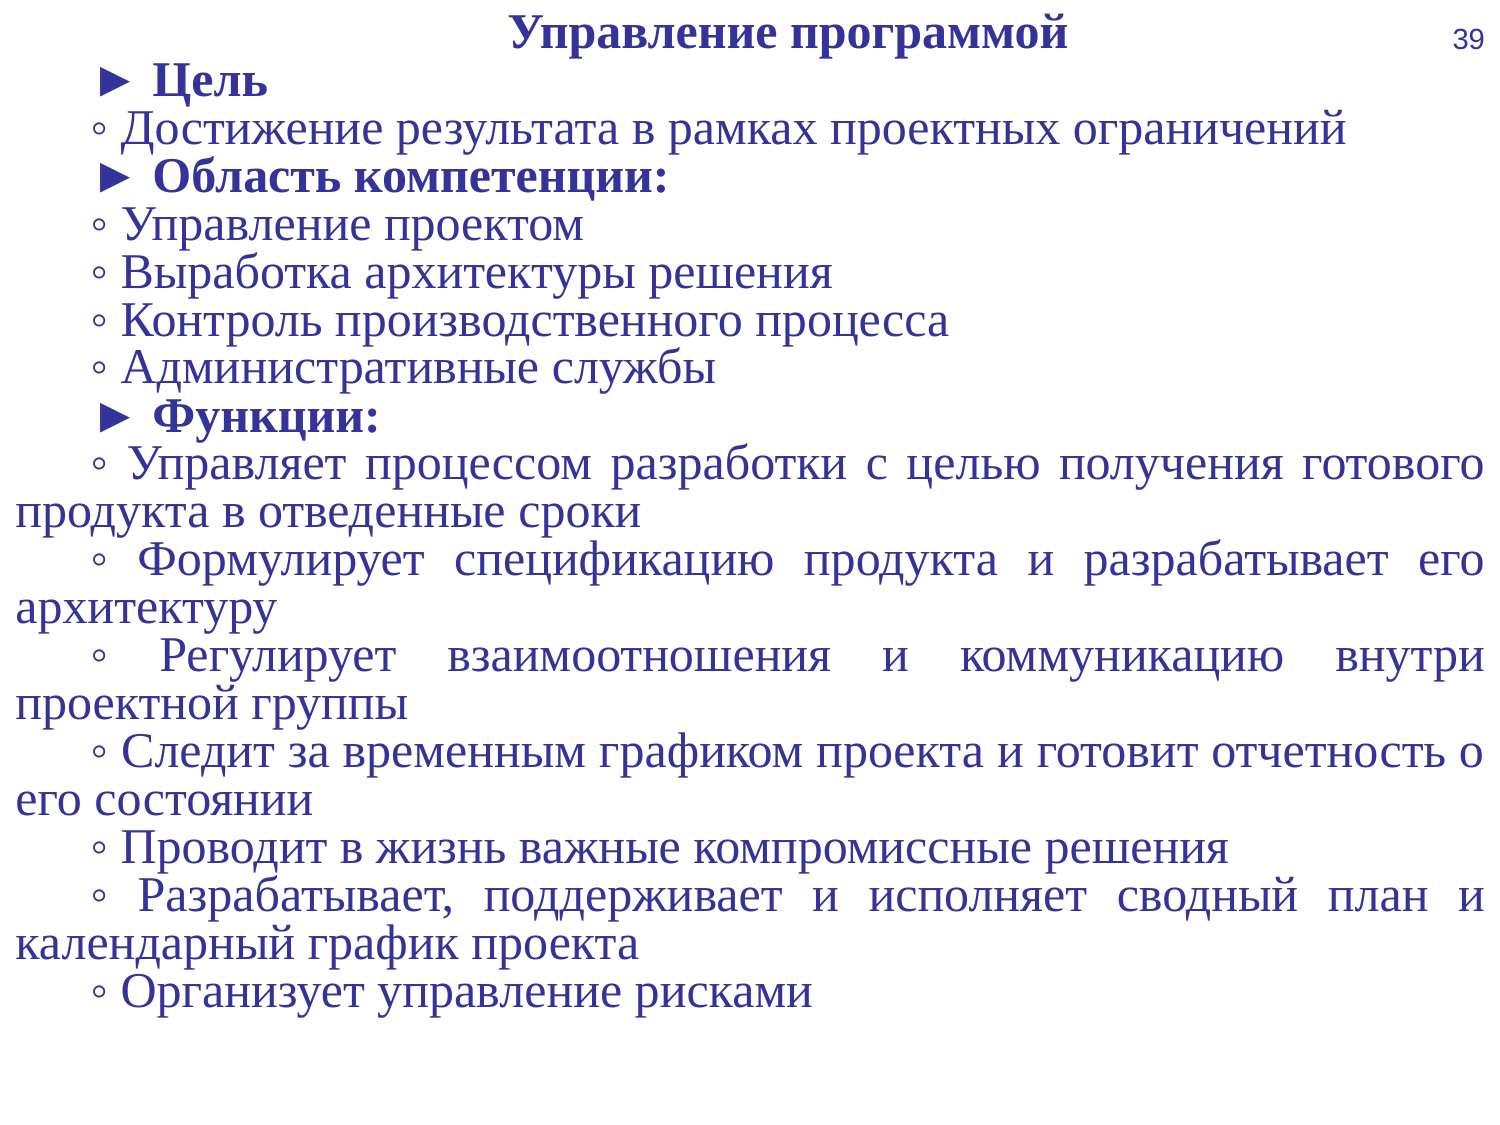

39
Управление программой
► Цель
◦ Достижение результата в рамках проектных ограничений
► Область компетенции:
◦ Управление проектом
◦ Выработка архитектуры решения
◦ Контроль производственного процесса
◦ Административные службы
► Функции:
◦ Управляет процессом разработки с целью получения готового продукта в отведенные сроки
◦ Формулирует спецификацию продукта и разрабатывает его архитектуру
◦ Регулирует взаимоотношения и коммуникацию внутри проектной группы
◦ Следит за временным графиком проекта и готовит отчетность о его состоянии
◦ Проводит в жизнь важные компромиссные решения
◦ Разрабатывает, поддерживает и исполняет сводный план и календарный график проекта
◦ Организует управление рисками